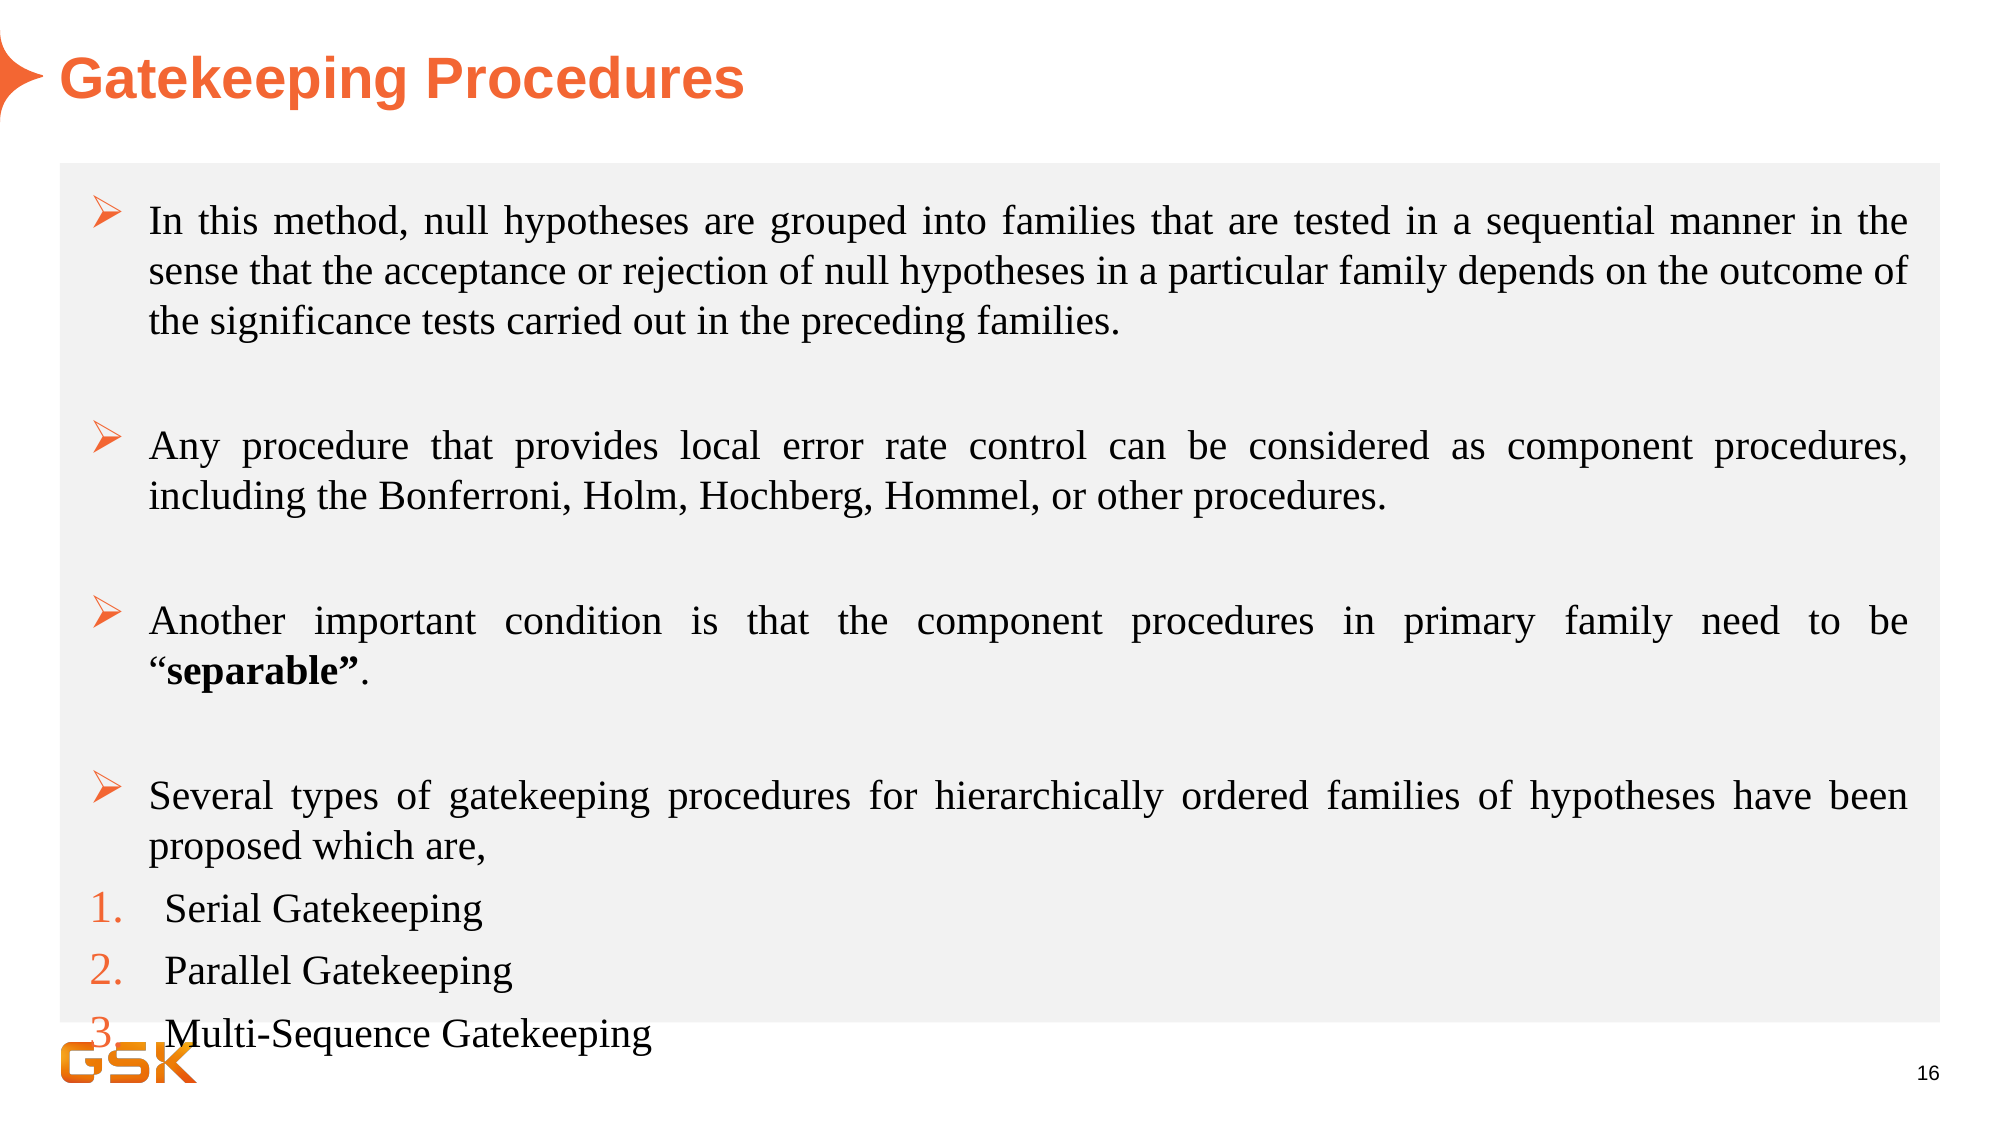

# Gatekeeping Procedures
In this method, null hypotheses are grouped into families that are tested in a sequential manner in the sense that the acceptance or rejection of null hypotheses in a particular family depends on the outcome of the significance tests carried out in the preceding families.

Any procedure that provides local error rate control can be considered as component procedures, including the Bonferroni, Holm, Hochberg, Hommel, or other procedures.

Another important condition is that the component procedures in primary family need to be “separable”.

Several types of gatekeeping procedures for hierarchically ordered families of hypotheses have been proposed which are,
Serial Gatekeeping
Parallel Gatekeeping
Multi-Sequence Gatekeeping

16